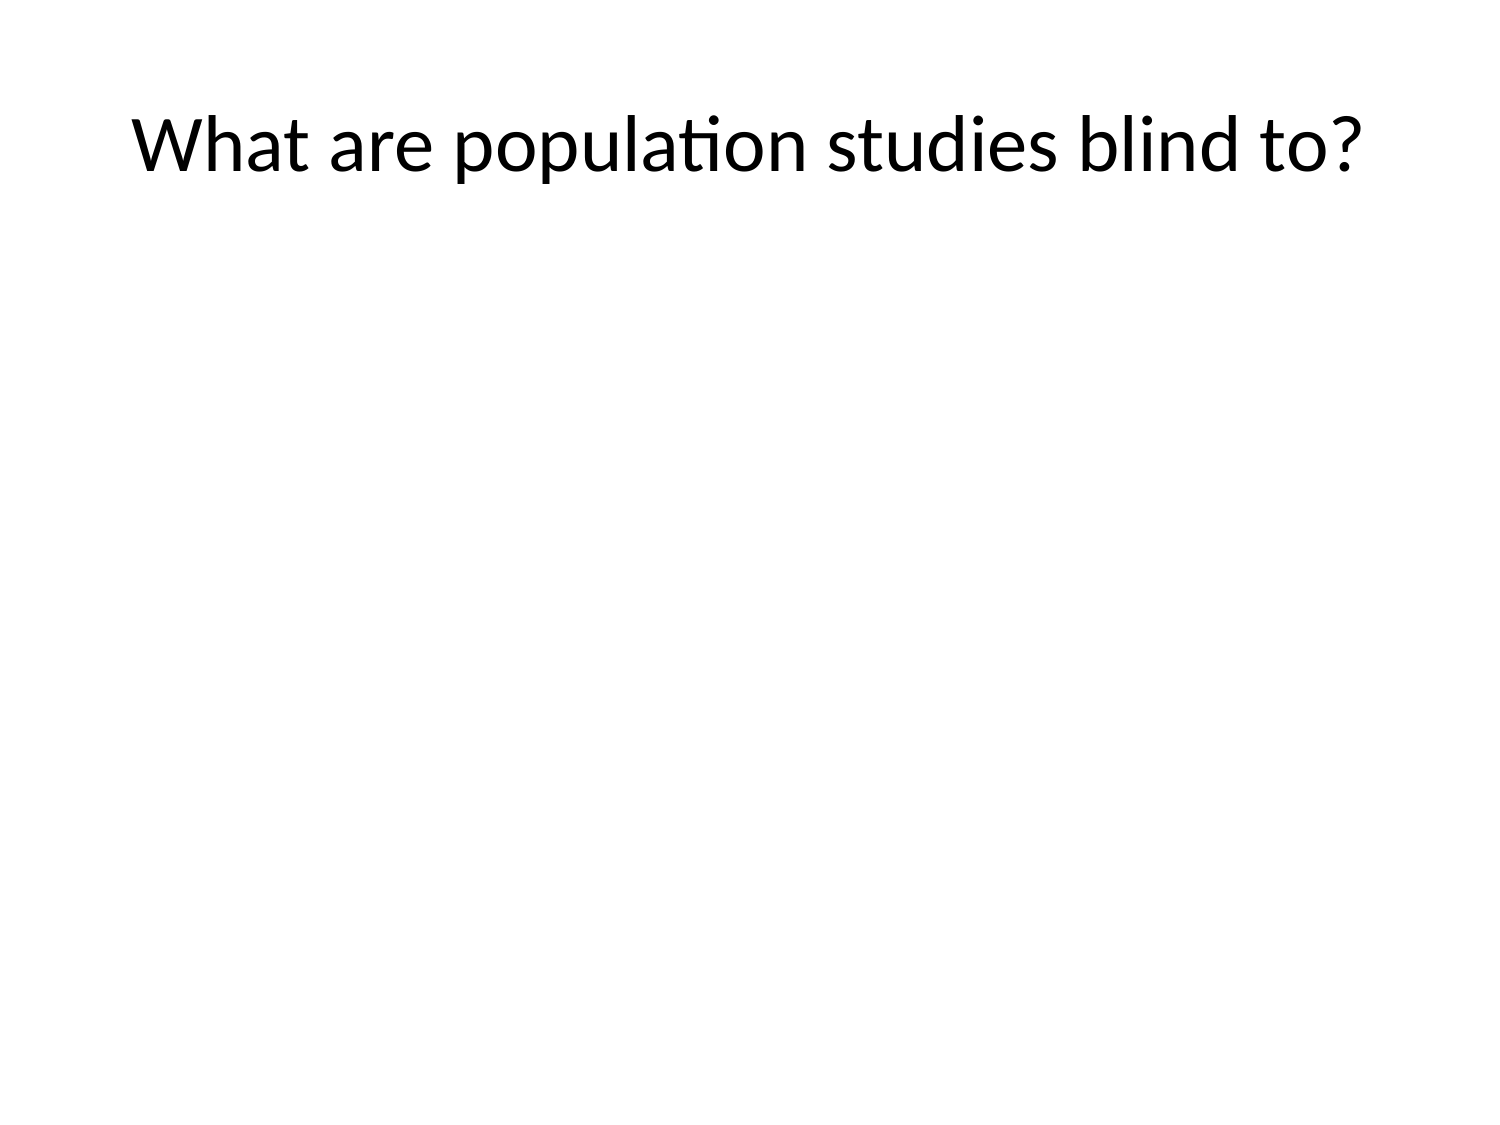

# What are population studies blind to?